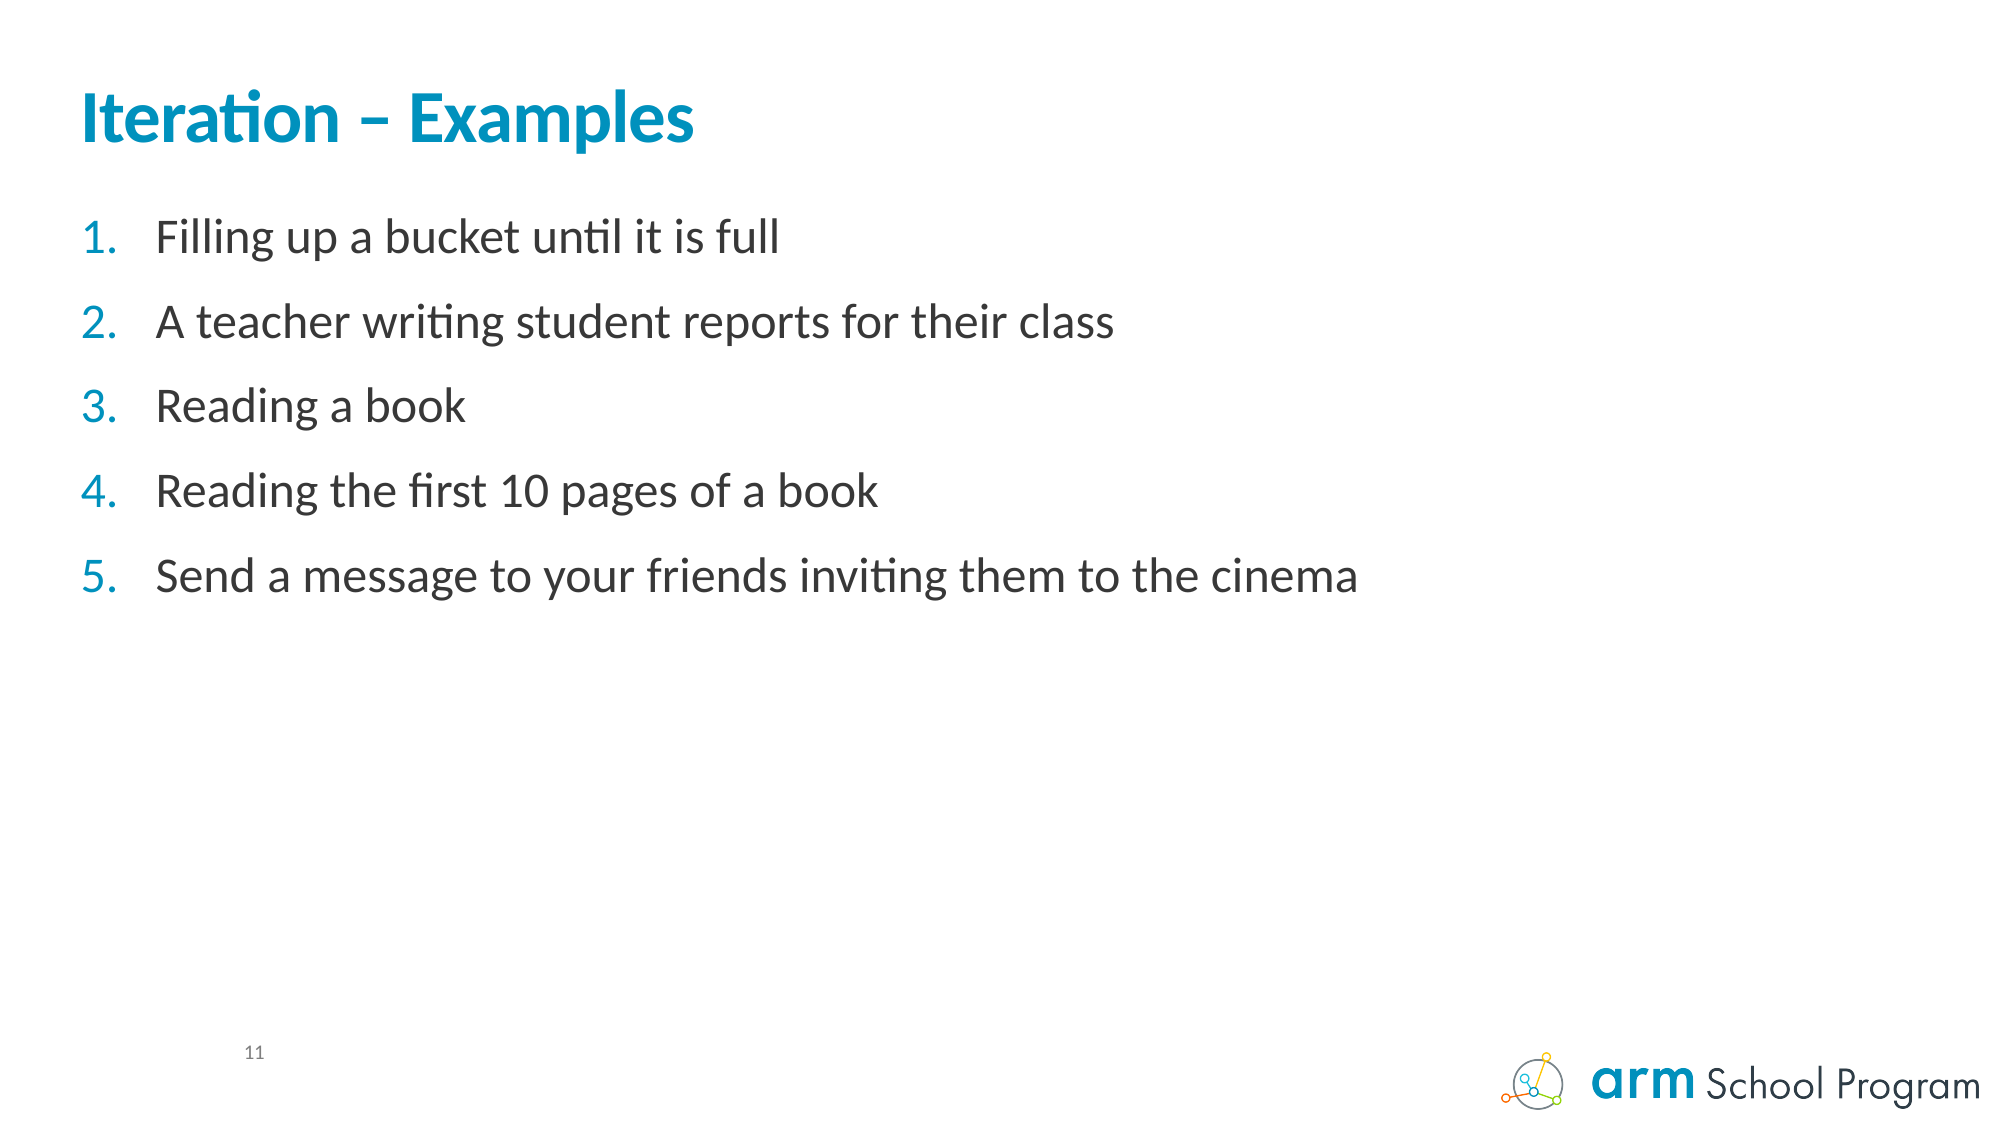

# Iteration – Examples
Filling up a bucket until it is full
A teacher writing student reports for their class
Reading a book
Reading the first 10 pages of a book
Send a message to your friends inviting them to the cinema